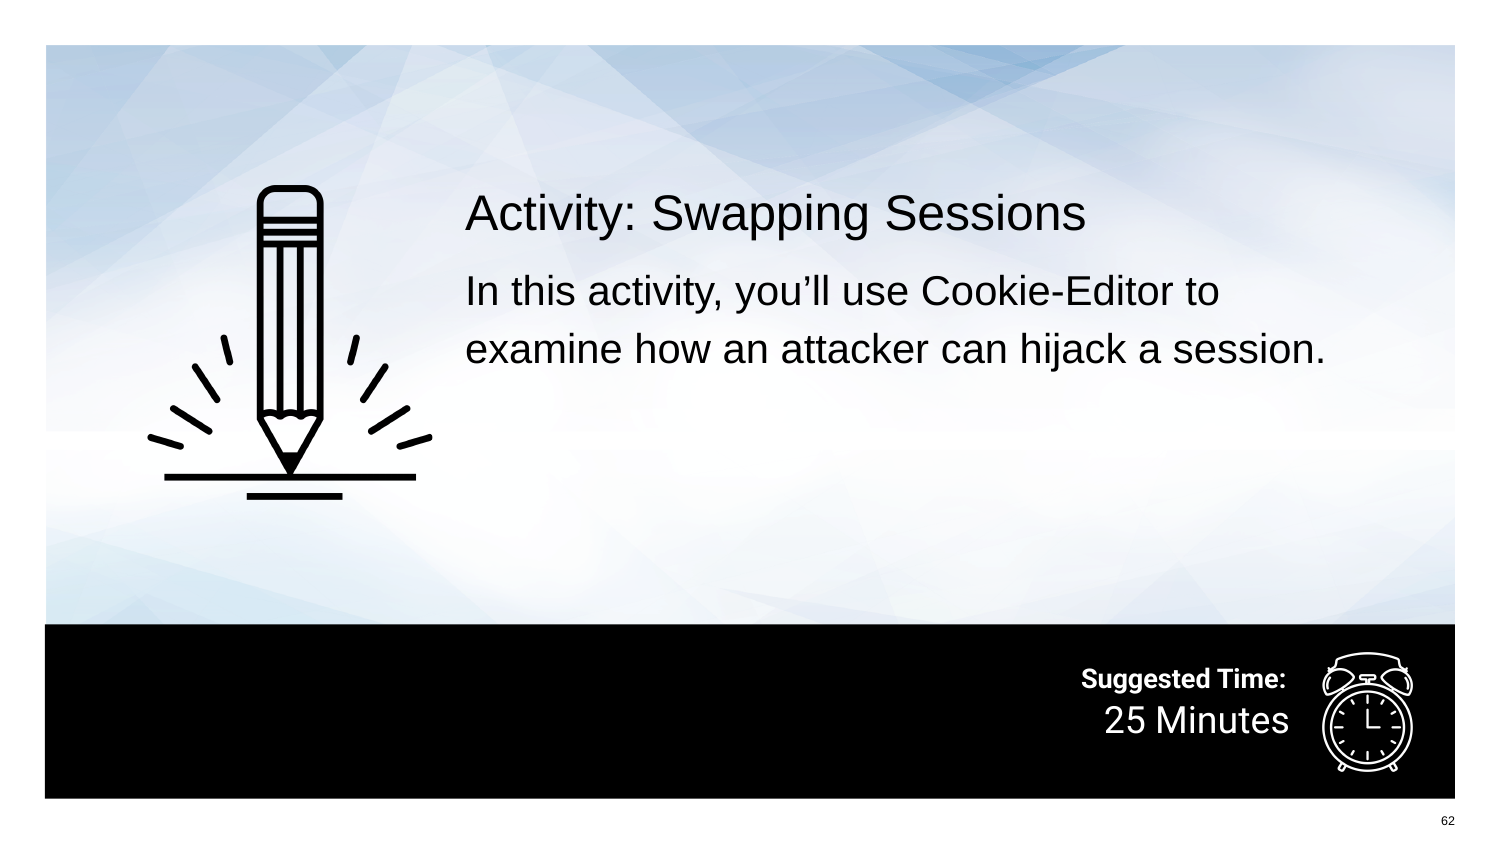

Activity: Swapping Sessions
In this activity, you’ll use Cookie-Editor to
examine how an attacker can hijack a session.
# 25 Minutes
62